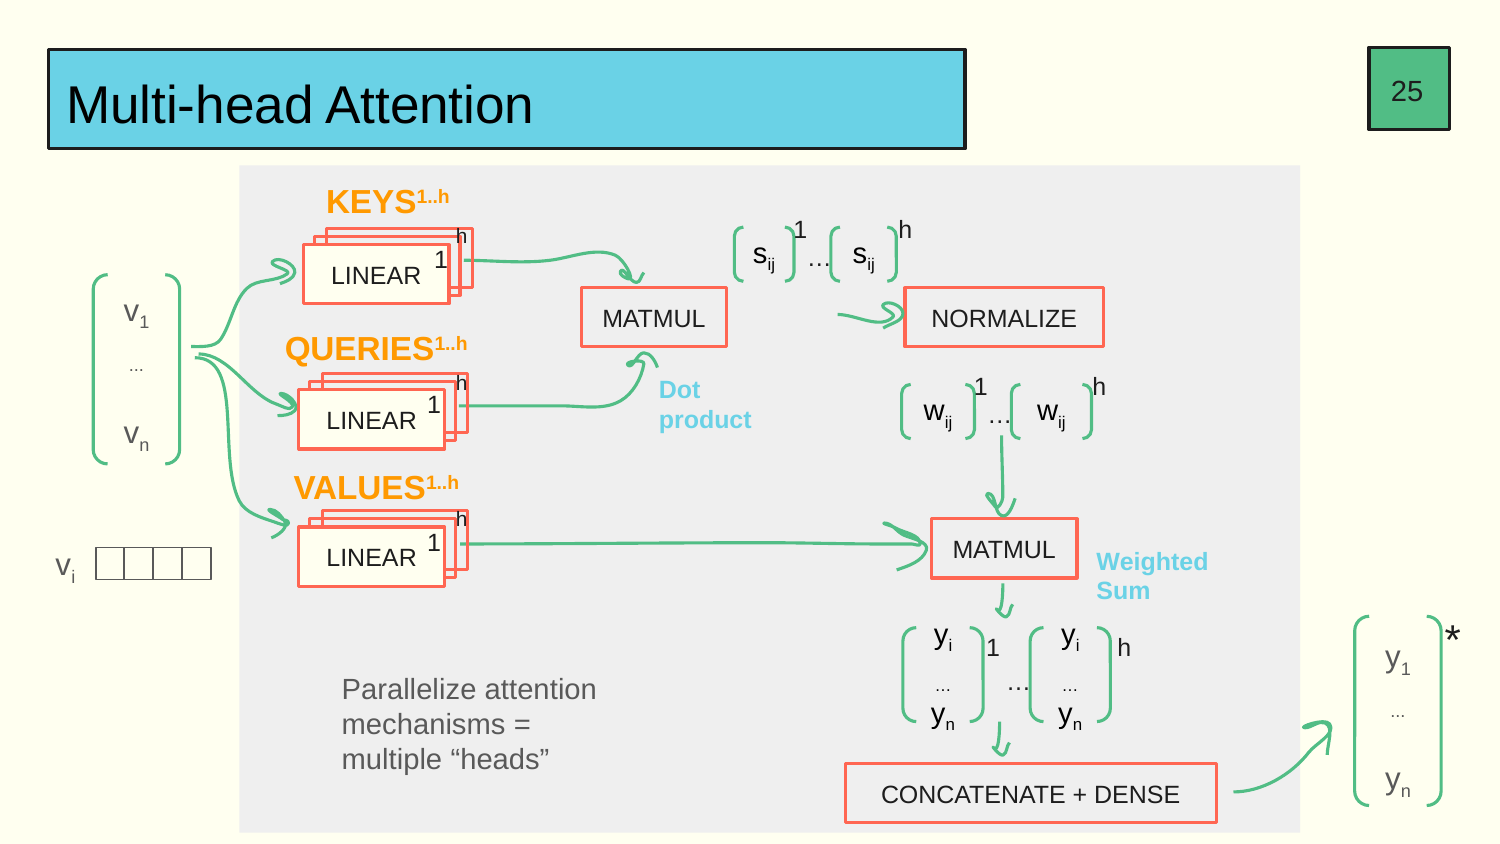

25
Multi-head Attention
KEYS1..h

1
h
h
sij
sij
1

LINEAR
…

v1
...

vn
MATMUL
NORMALIZE

QUERIES1..h

h
1
h

Dot product

LINEAR
1
wij
wij
…

VALUES1..h
h

LINEAR
1
MATMUL

vi
Weighted Sum

*
1
h

y1
...

yn
yi
…
yn
yi
…
yn
…
Parallelize attention mechanisms = multiple “heads”

CONCATENATE + DENSE